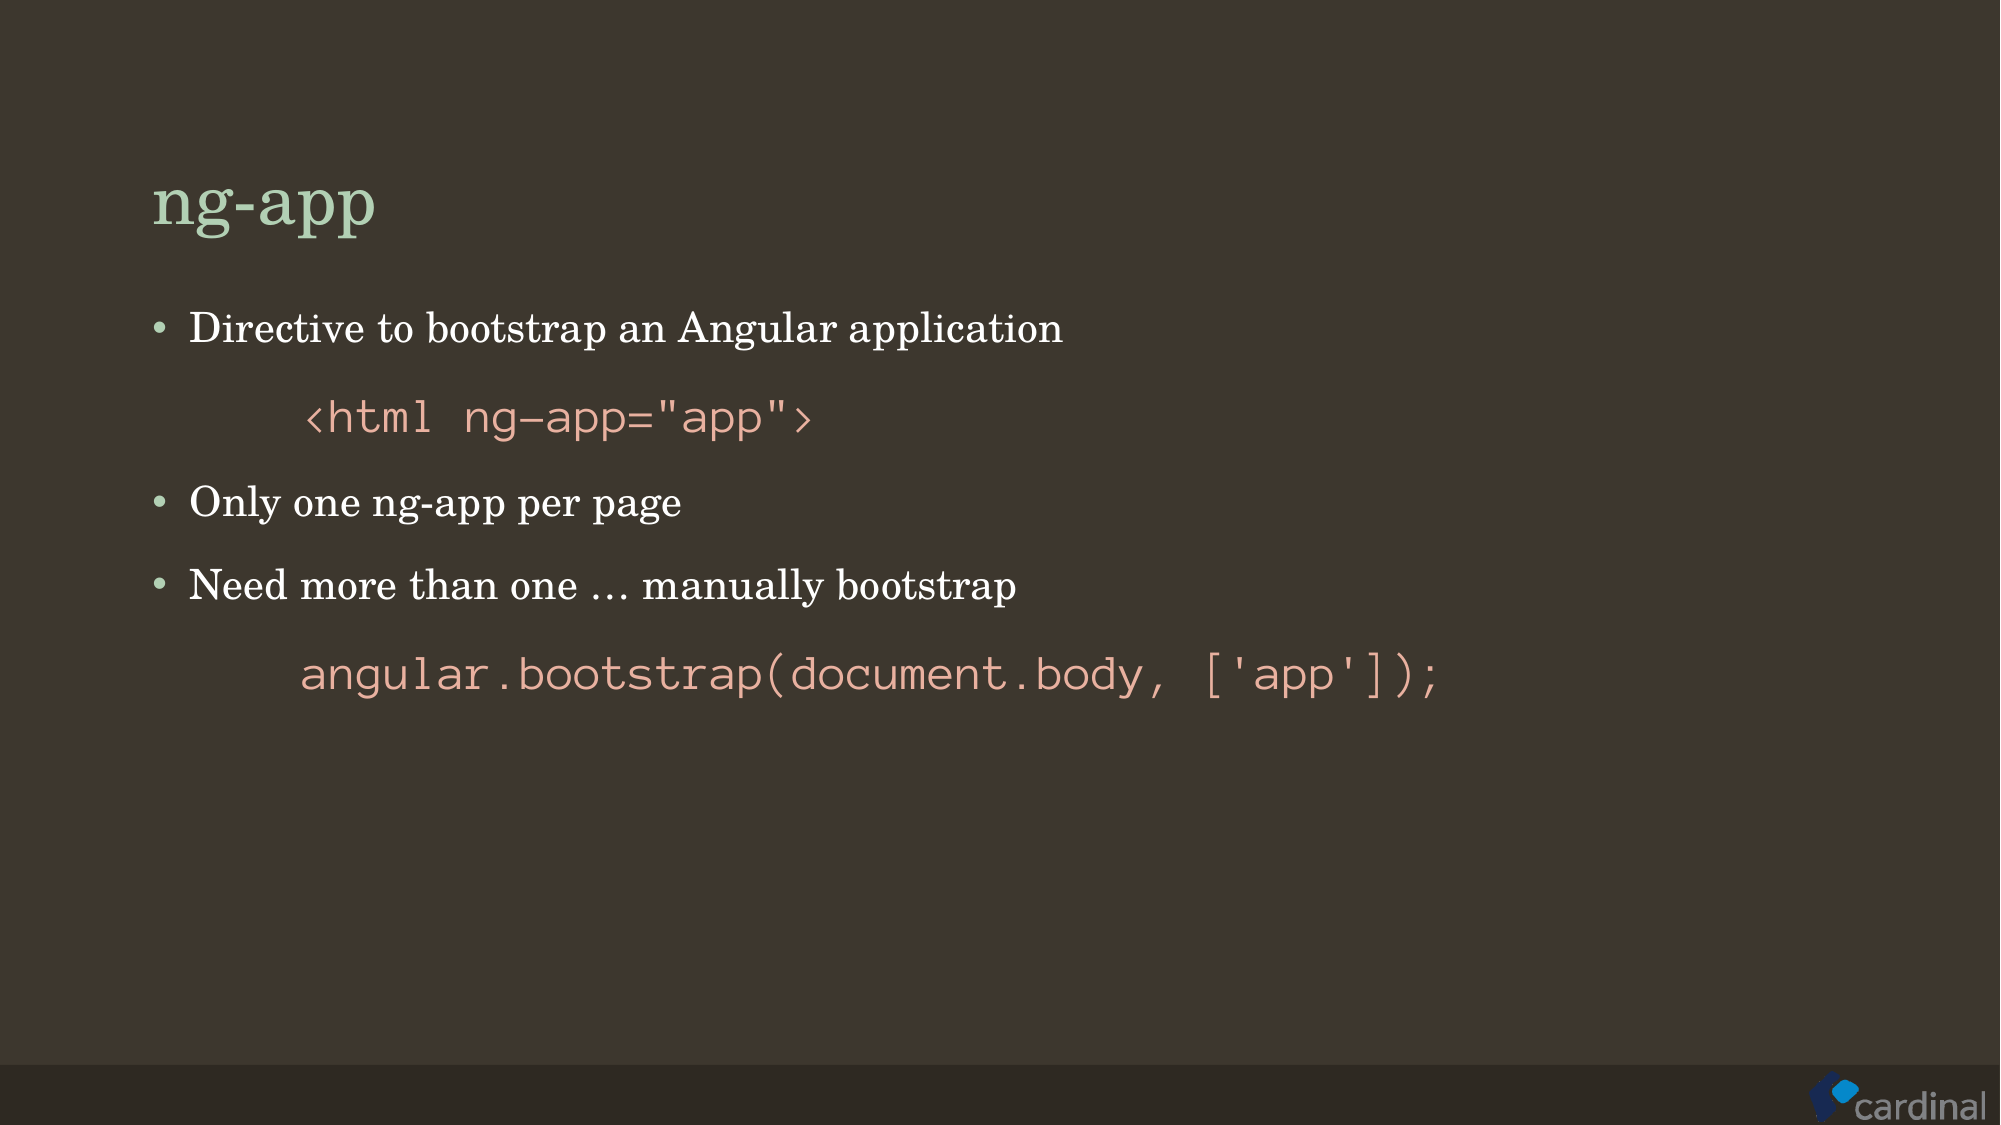

# ng-app
Directive to bootstrap an Angular application
	<html ng-app="app">
Only one ng-app per page
Need more than one … manually bootstrap
	angular.bootstrap(document.body, ['app']);